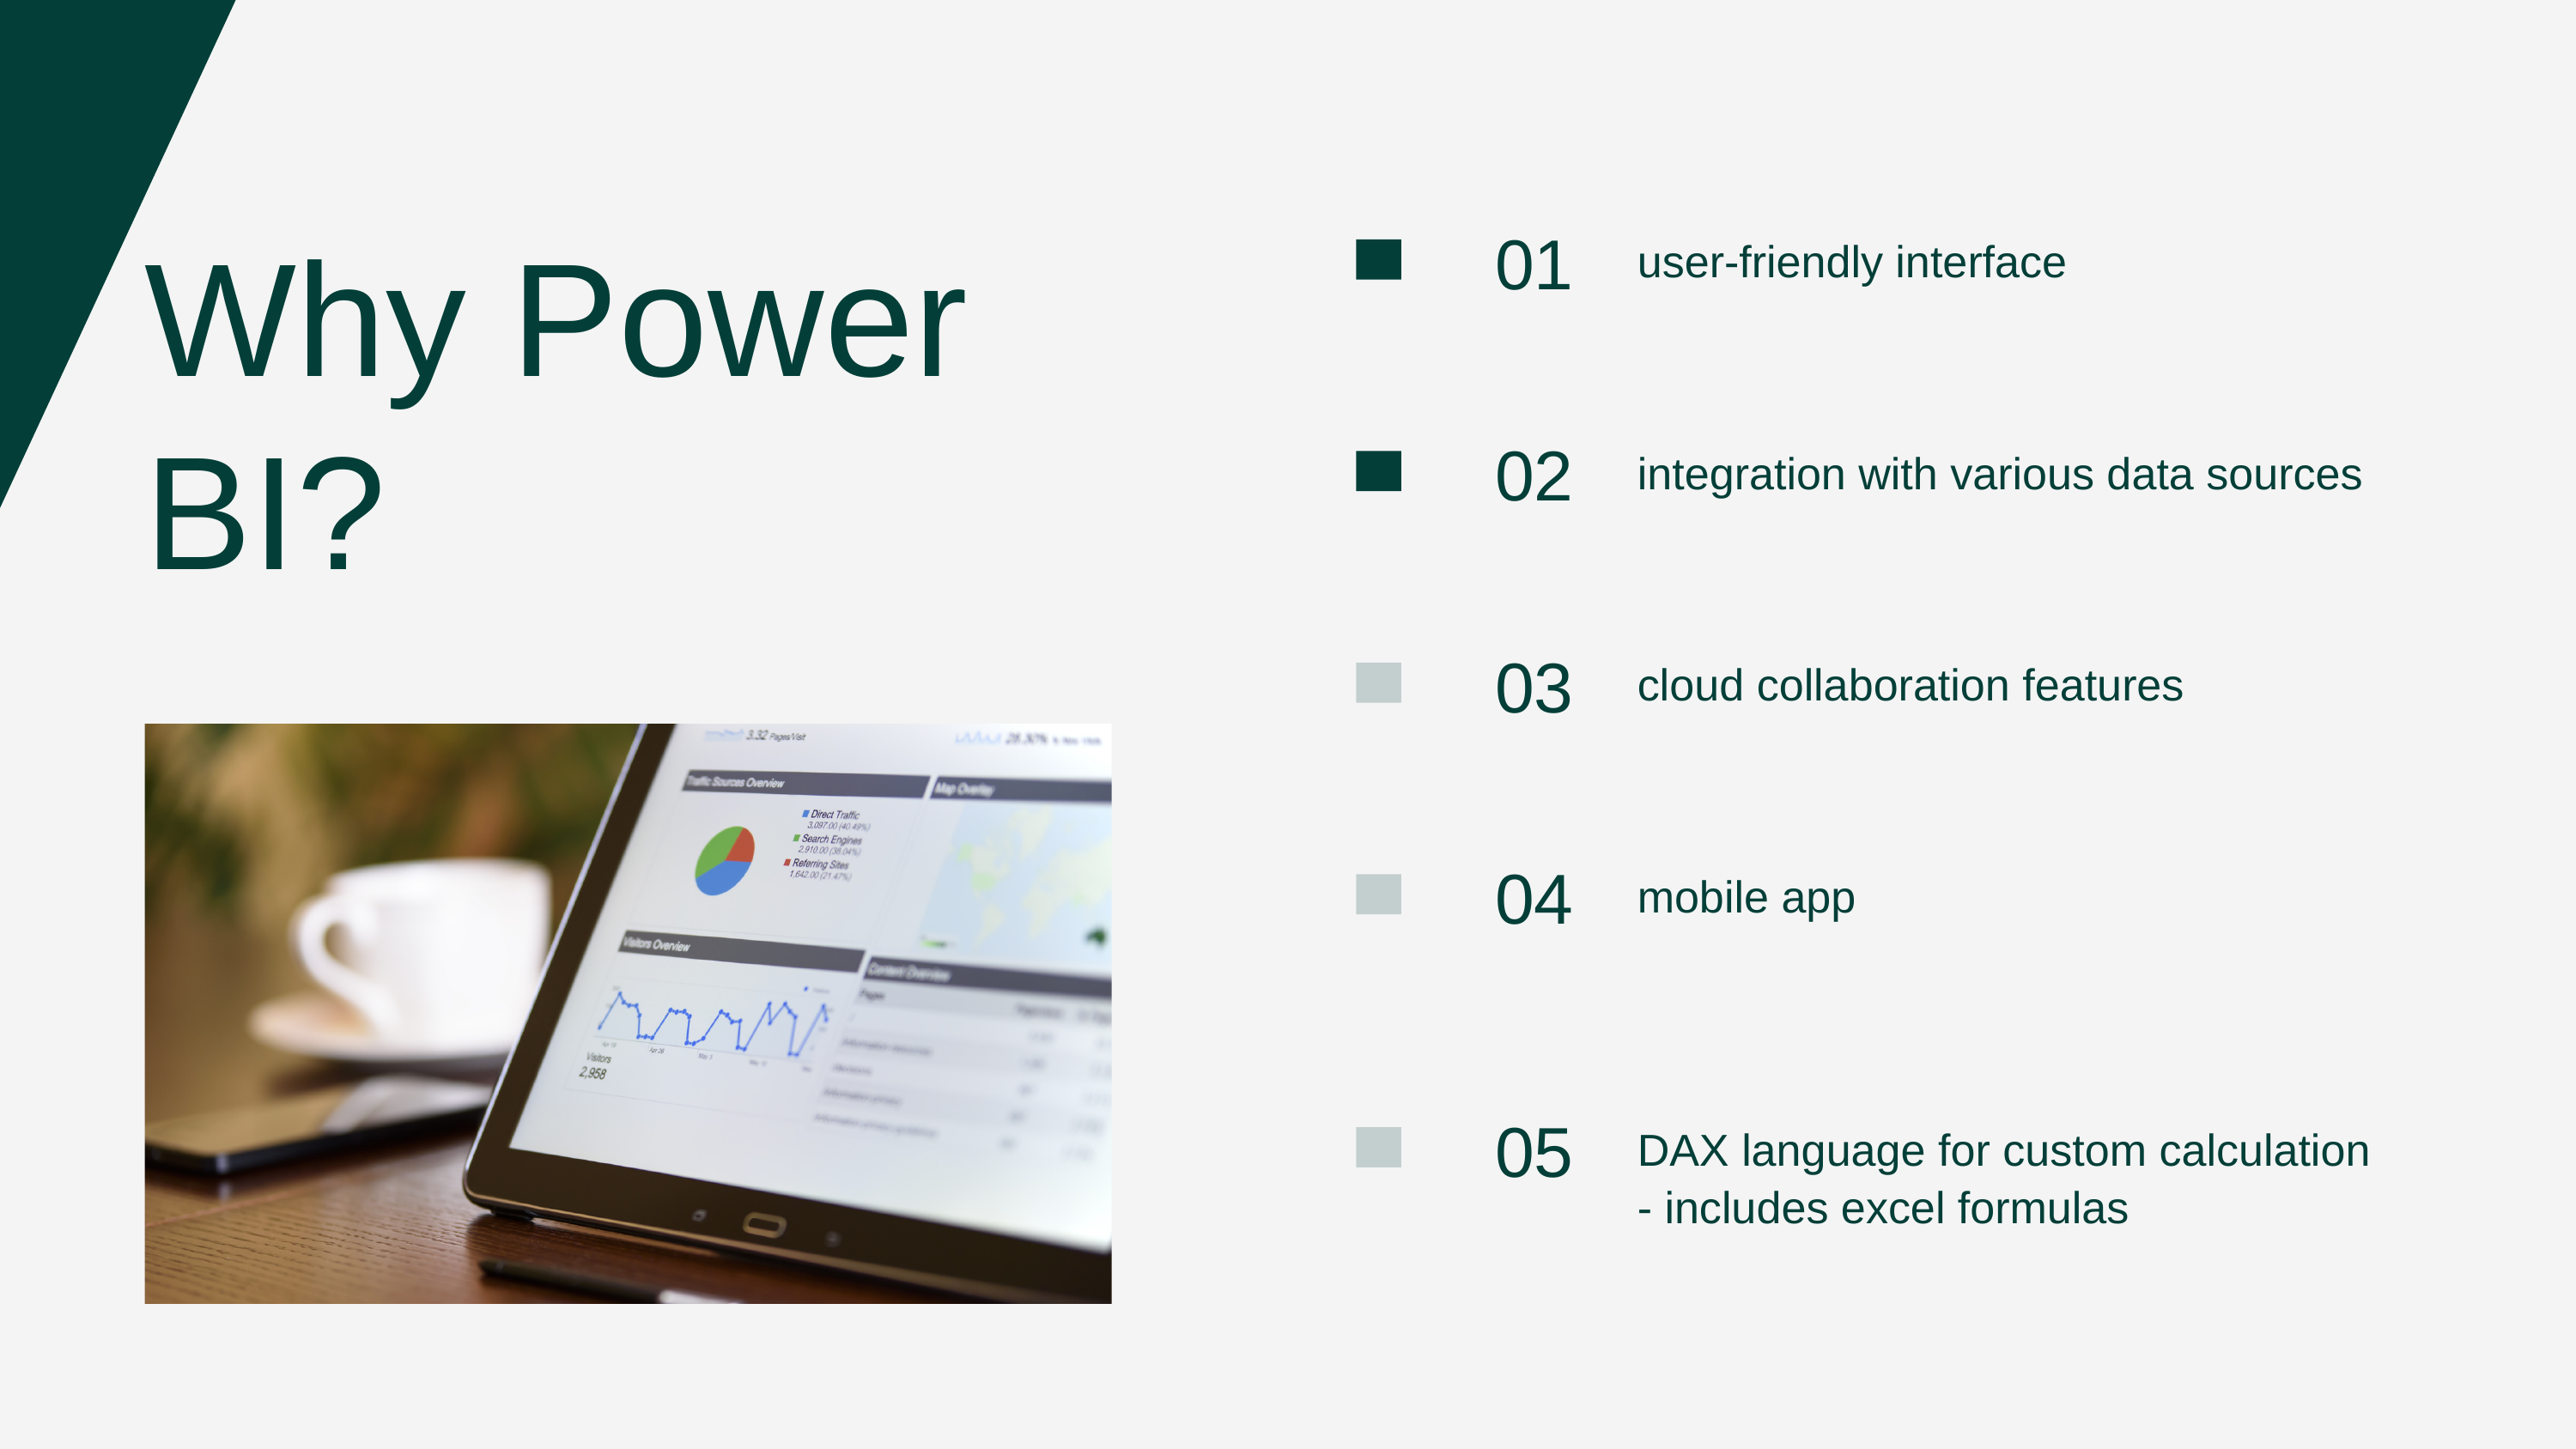

Why Power BI?
01
user-friendly interface

02
integration with various data sources

03
cloud collaboration features

04
mobile app

05
DAX language for custom calculation - includes excel formulas